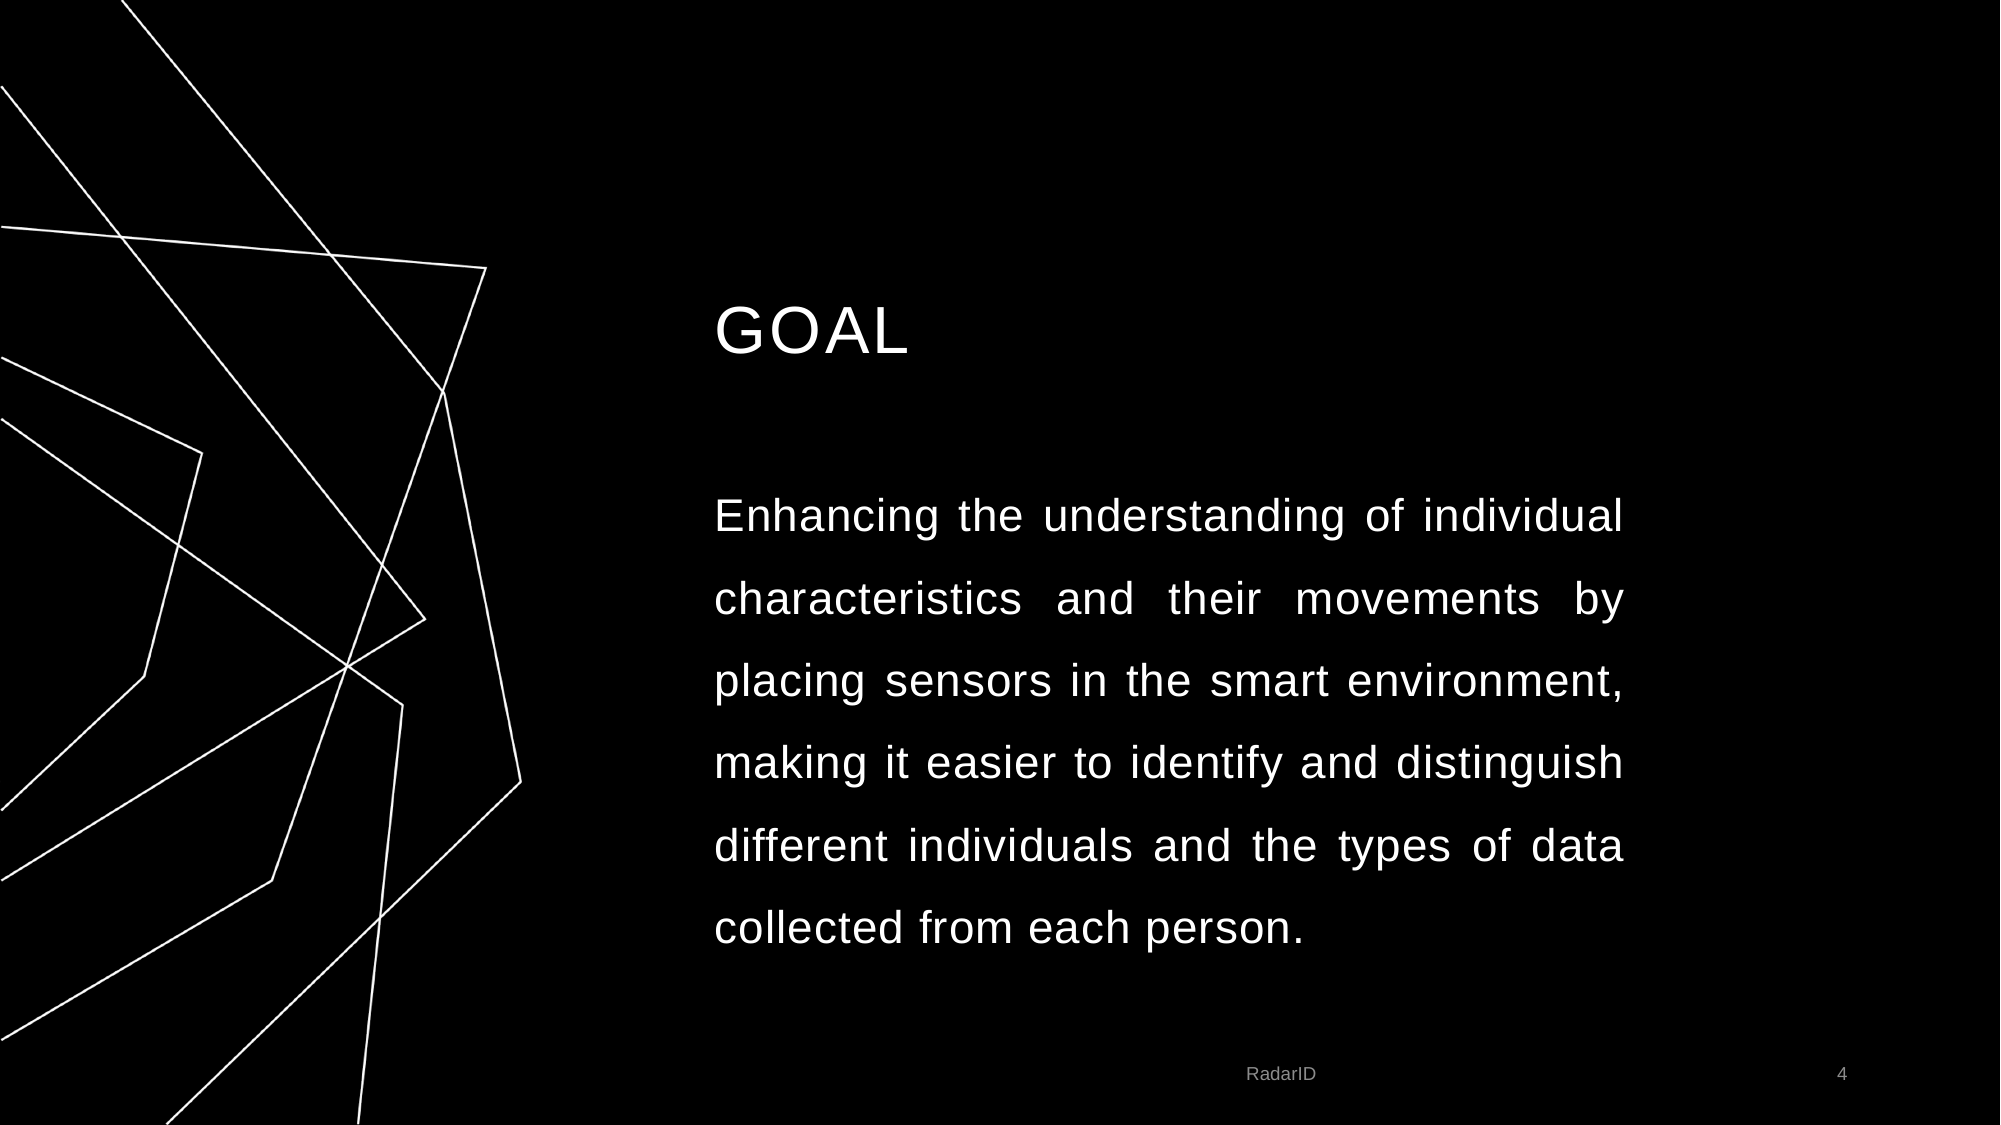

# GOAL
Enhancing the understanding of individual characteristics and their movements by placing sensors in the smart environment, making it easier to identify and distinguish different individuals and the types of data collected from each person.
RadarID
4